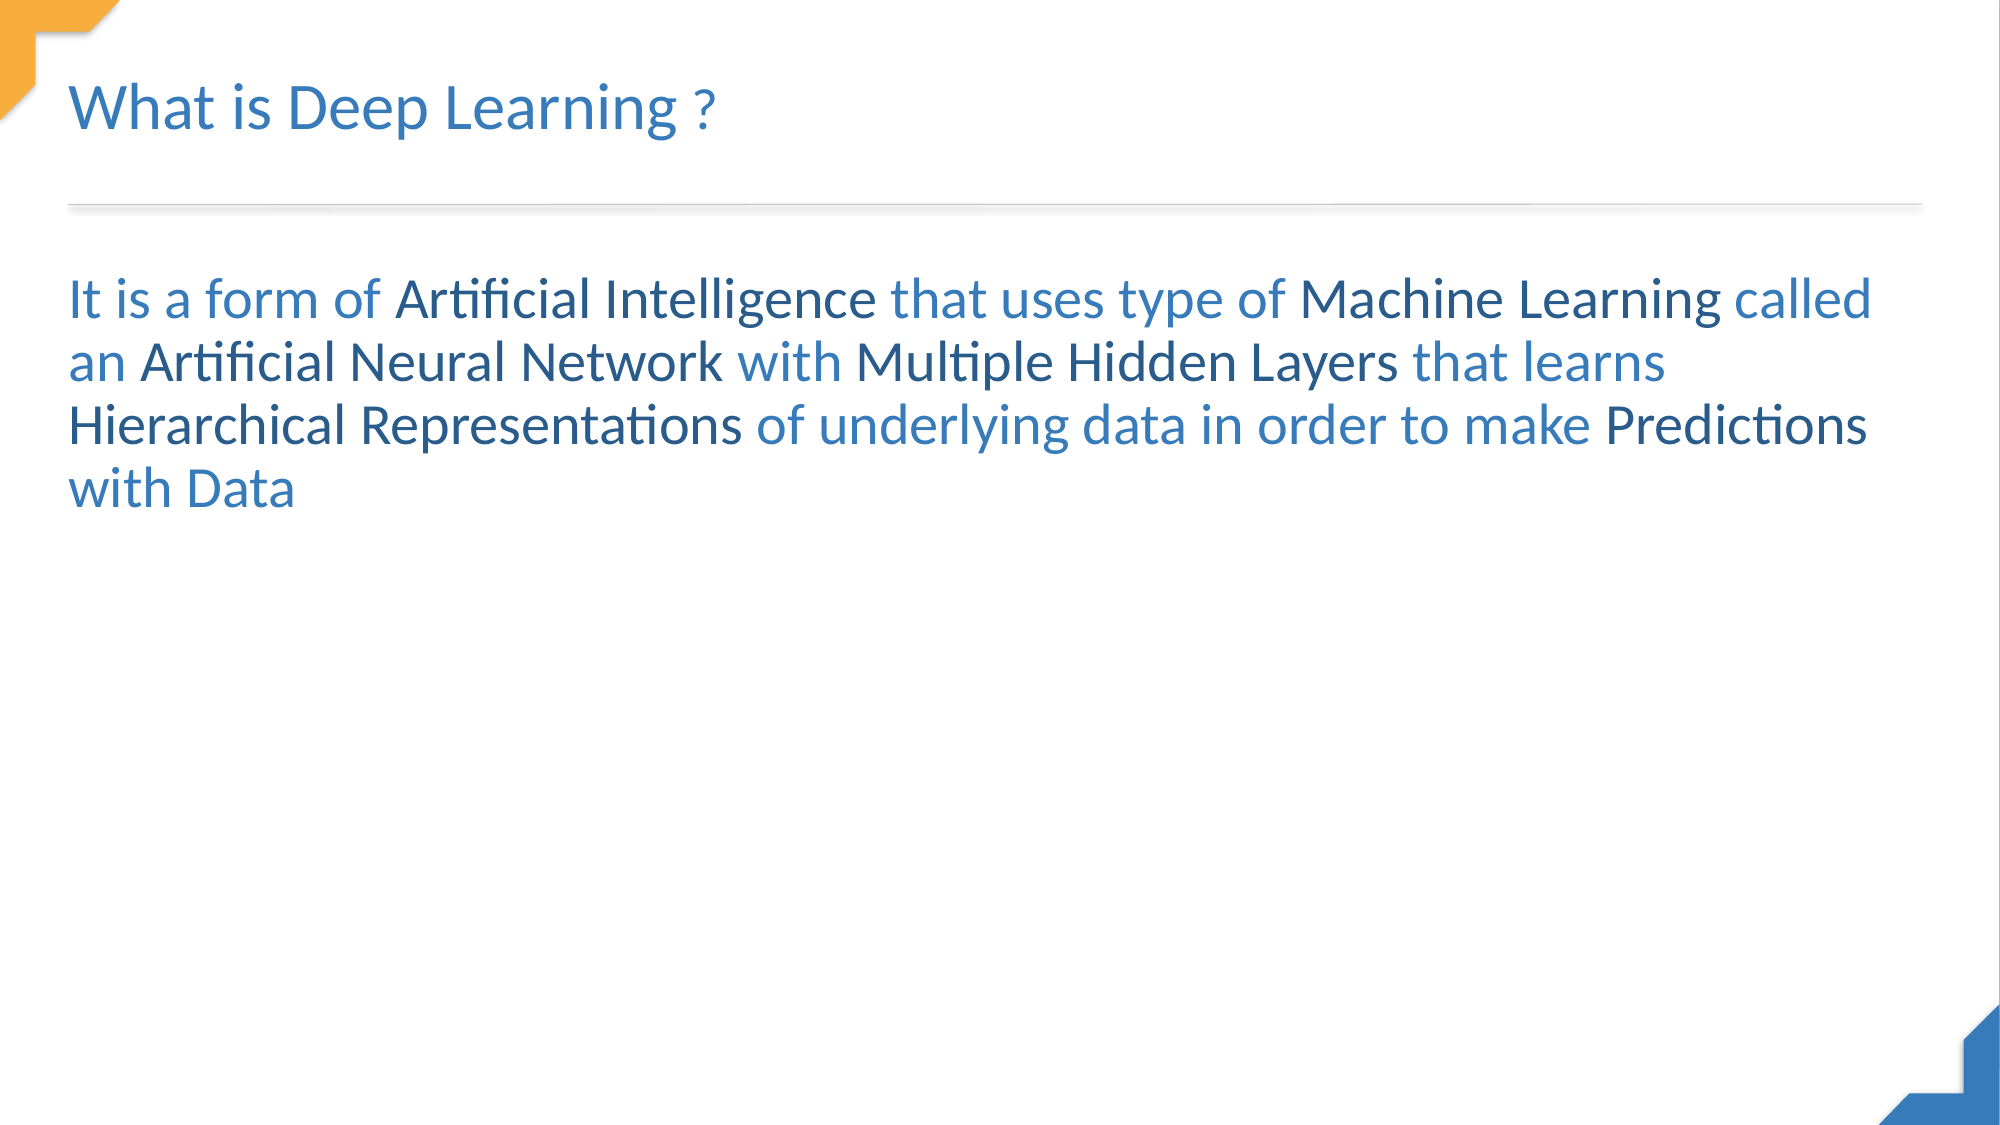

What is Deep Learning ?
It is a form of Artificial Intelligence that uses type of Machine Learning called an Artificial Neural Network with Multiple Hidden Layers that learns Hierarchical Representations of underlying data in order to make Predictions with Data